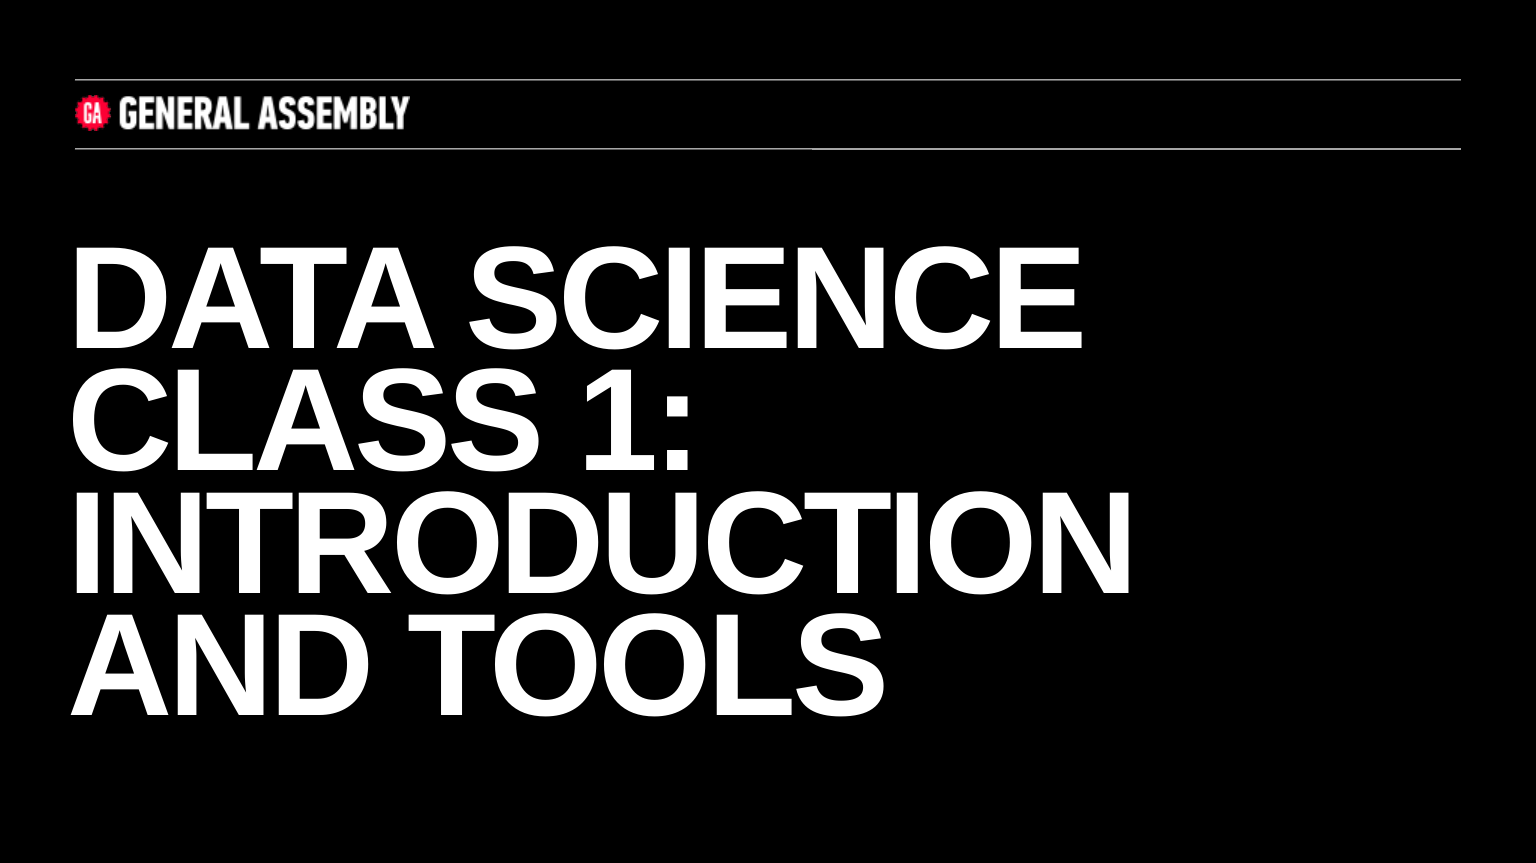

# DATA SCIENCE Class 1: Introduction and Tools